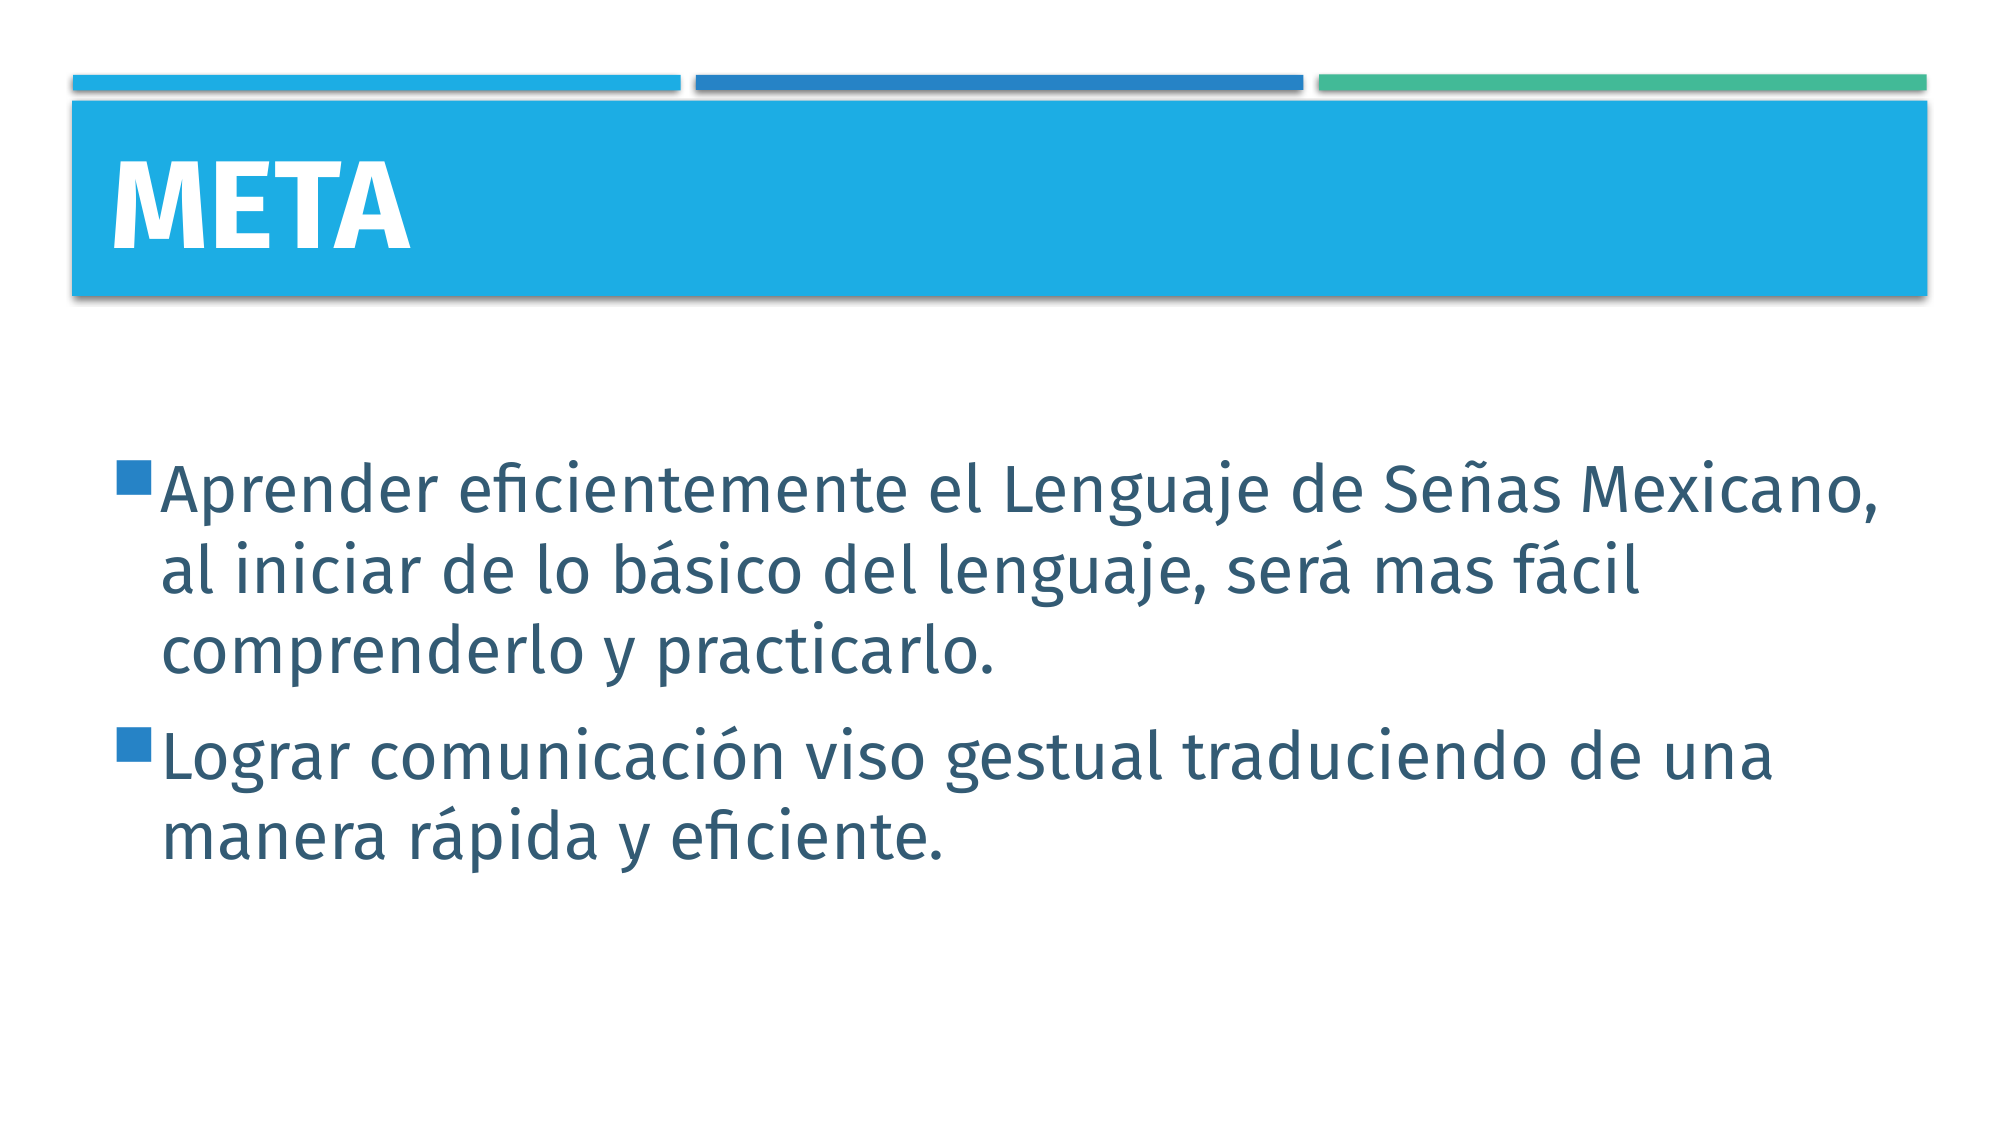

# mETA
Aprender eficientemente el Lenguaje de Señas Mexicano, al iniciar de lo básico del lenguaje, será mas fácil comprenderlo y practicarlo.
Lograr comunicación viso gestual traduciendo de una manera rápida y eficiente.